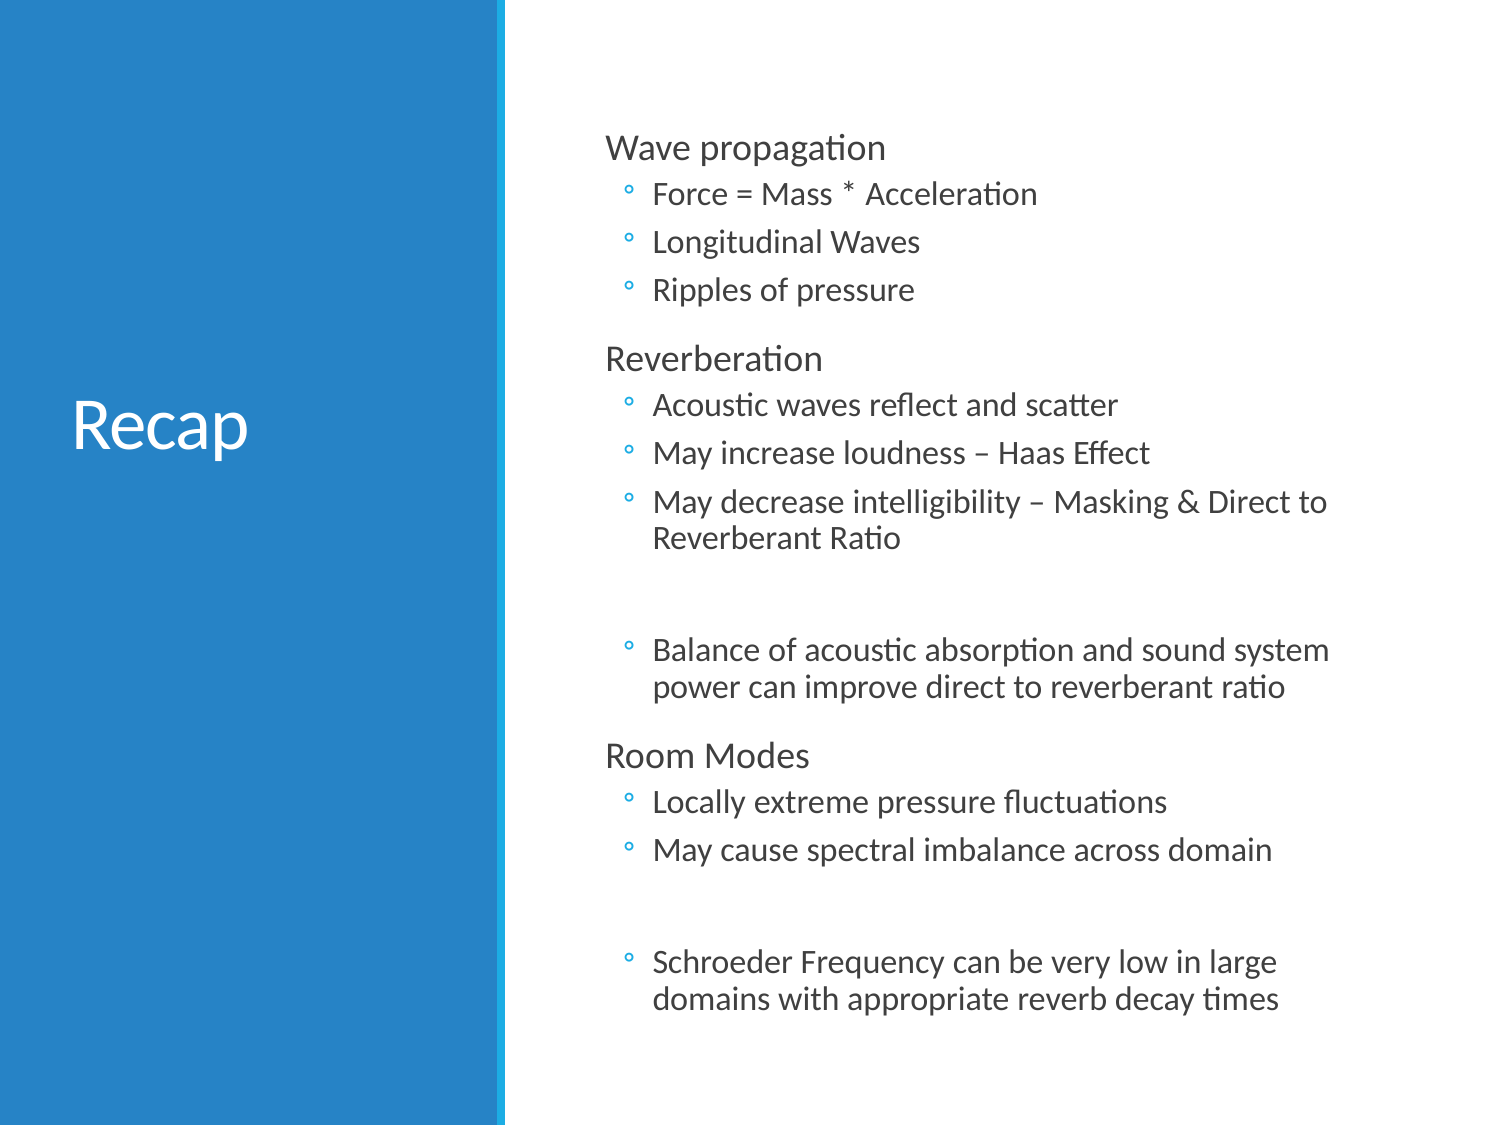

# Recap
Wave propagation
Force = Mass * Acceleration
Longitudinal Waves
Ripples of pressure
Reverberation
Acoustic waves reflect and scatter
May increase loudness – Haas Effect
May decrease intelligibility – Masking & Direct to Reverberant Ratio

Balance of acoustic absorption and sound system power can improve direct to reverberant ratio
Room Modes
Locally extreme pressure fluctuations
May cause spectral imbalance across domain

Schroeder Frequency can be very low in large domains with appropriate reverb decay times